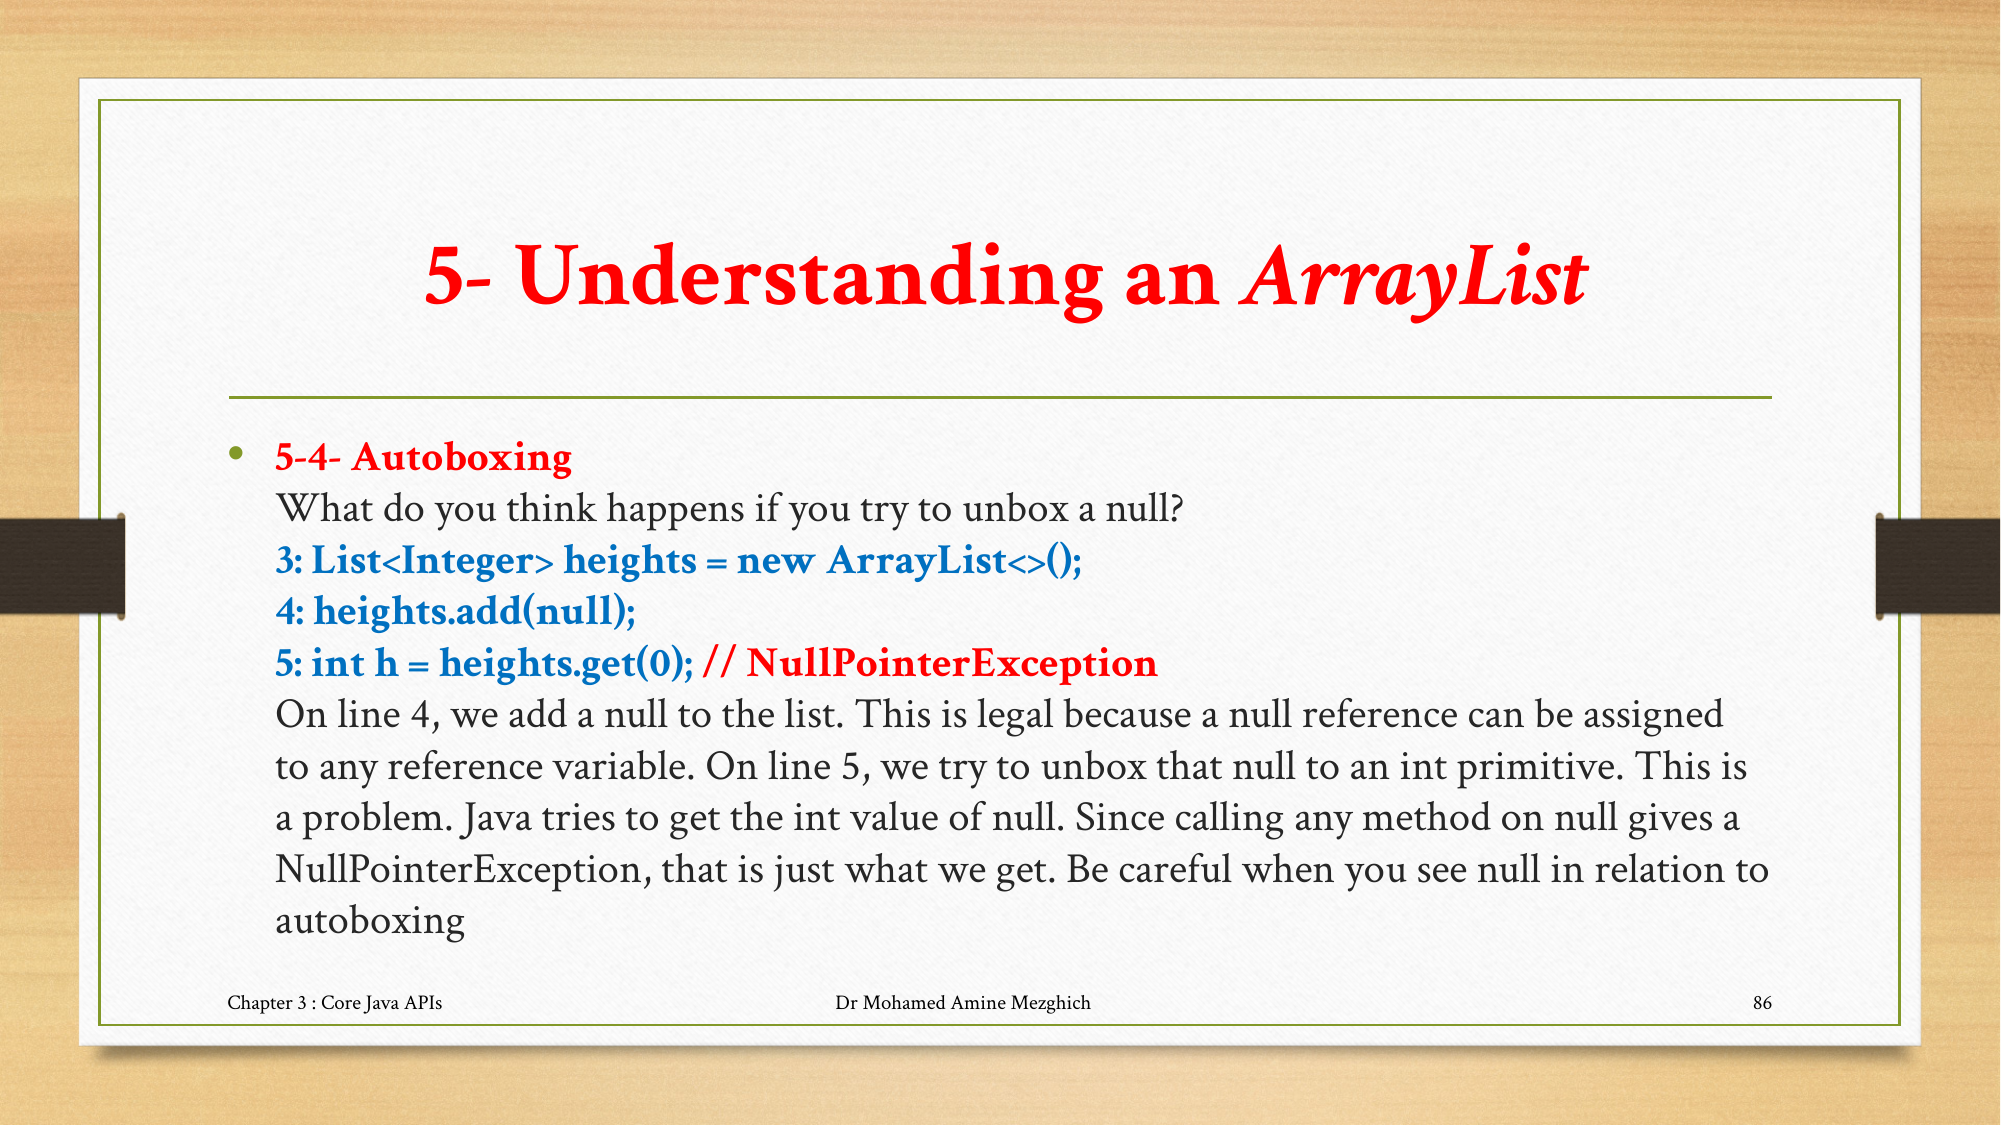

# 5- Understanding an ArrayList
5-4- Autoboxing
What do you think happens if you try to unbox a null?
3: List<Integer> heights = new ArrayList<>();
4: heights.add(null);
5: int h = heights.get(0); // NullPointerException
On line 4, we add a null to the list. This is legal because a null reference can be assigned
to any reference variable. On line 5, we try to unbox that null to an int primitive. This is
a problem. Java tries to get the int value of null. Since calling any method on null gives a
NullPointerException, that is just what we get. Be careful when you see null in relation to
autoboxing
Chapter 3 : Core Java APIs                                                                                   Dr Mohamed Amine Mezghich
86